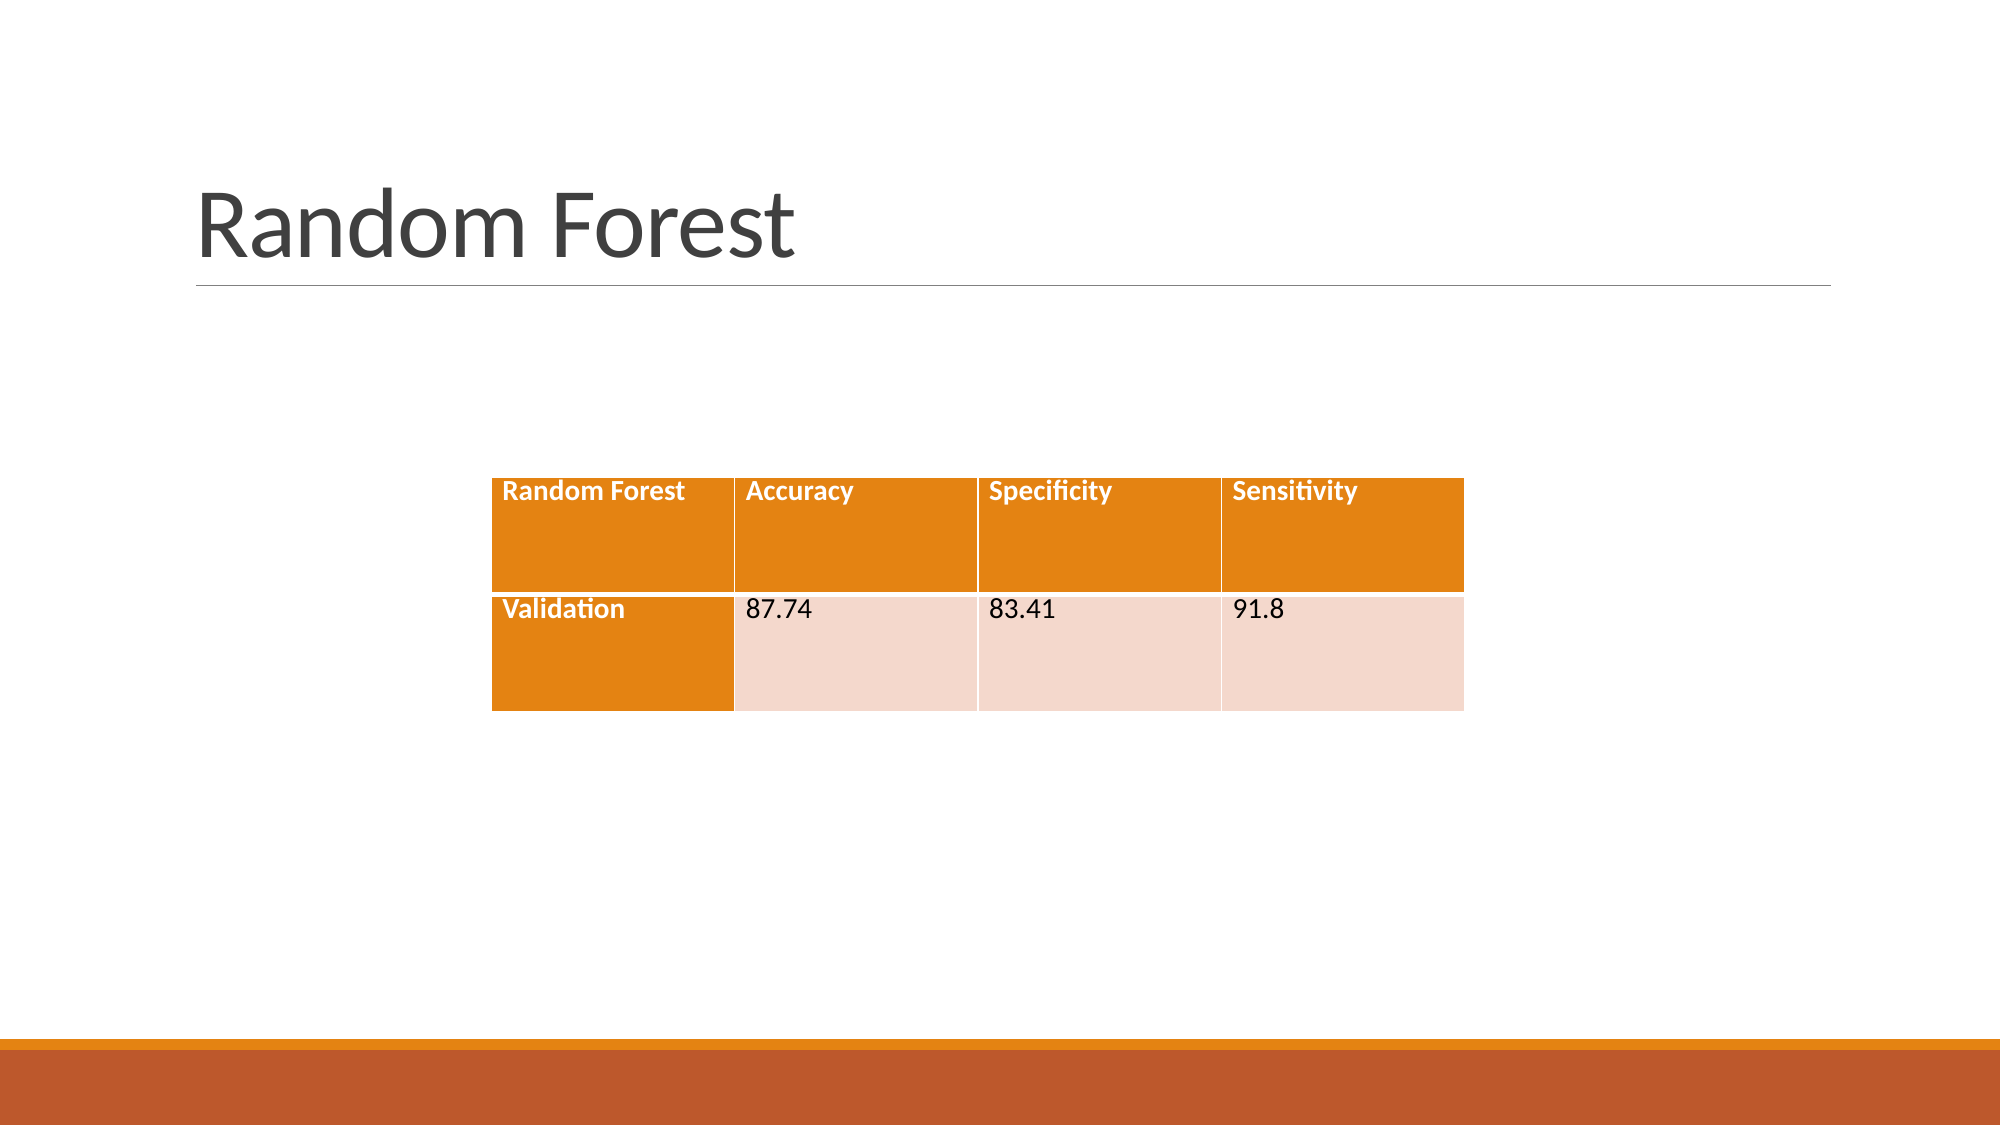

# Random Forest
| Random Forest | Accuracy | Specificity | Sensitivity |
| --- | --- | --- | --- |
| Validation | 87.74 | 83.41 | 91.8 |